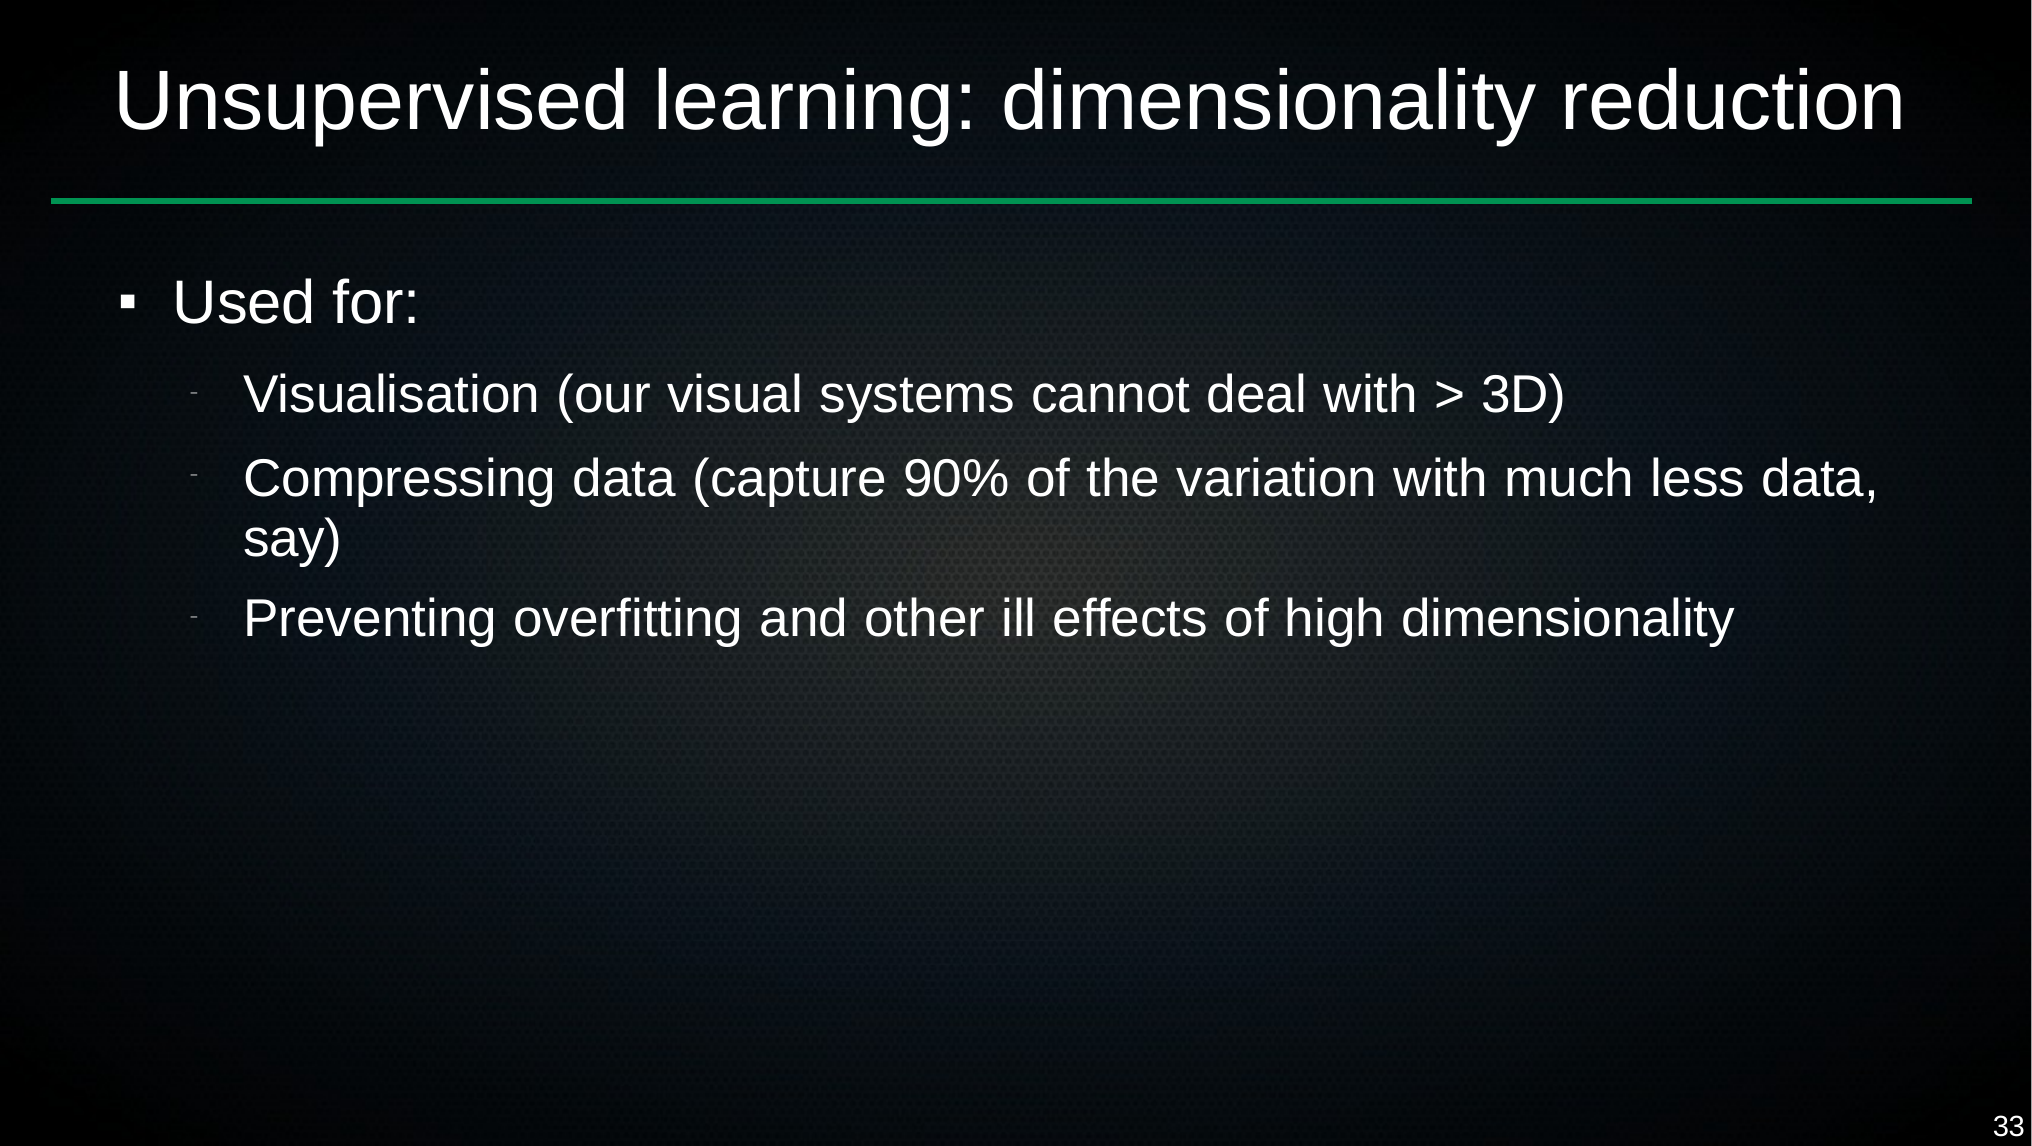

# Unsupervised learning: dimensionality reduction
Used for:
■
Visualisation (our visual systems cannot deal with > 3D)
Compressing data (capture 90% of the variation with much less data, say)
Preventing overfitting and other ill effects of high dimensionality
–
–
–
33